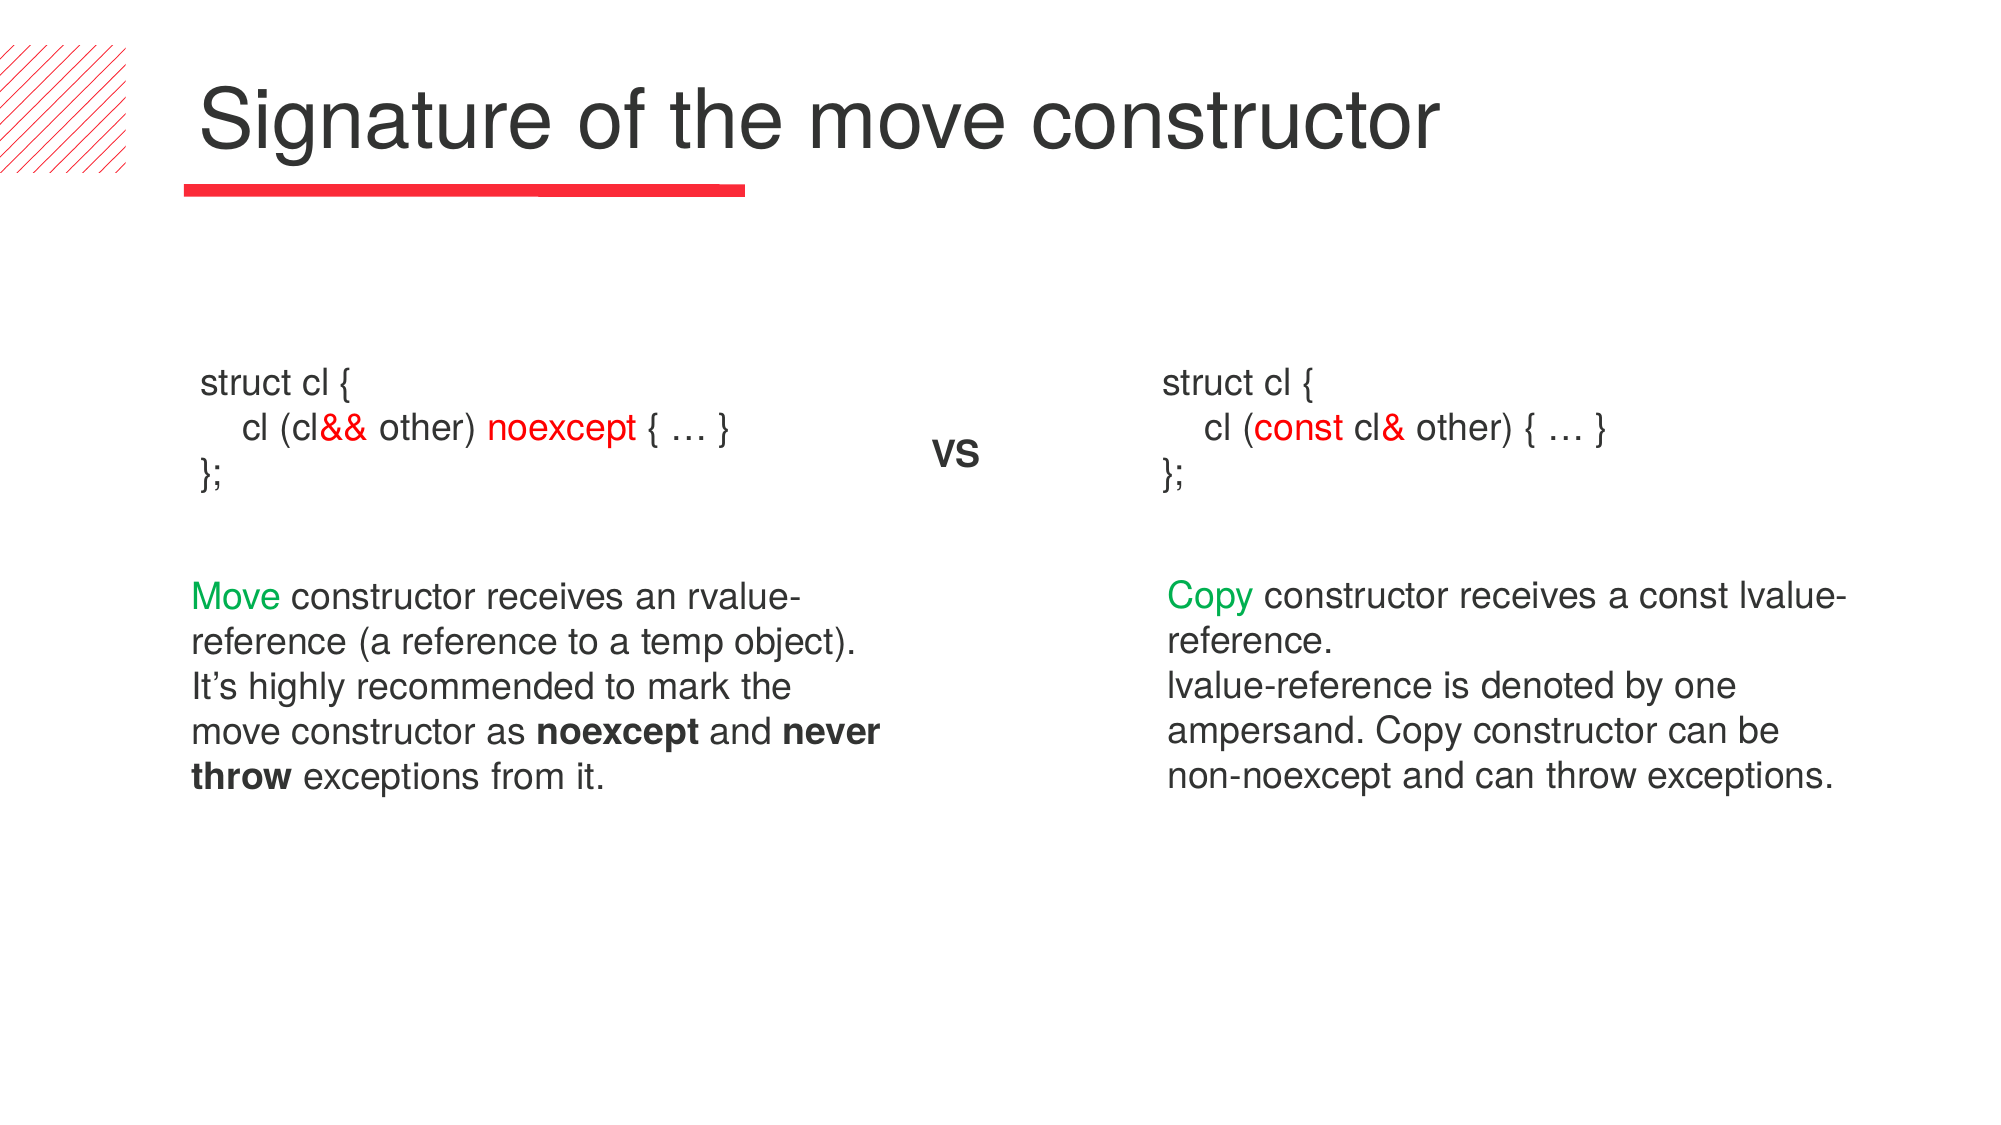

Signature of the move constructor
struct cl {
    cl (cl&& other) noexcept { … }
};
struct cl {
    cl (const cl& other) { … }
};
VS
Copy constructor receives a const lvalue-reference.
lvalue-reference is denoted by one ampersand. Copy constructor can be non-noexcept and can throw exceptions.
Move constructor receives an rvalue-reference (a reference to a temp object).
It’s highly recommended to mark the move constructor as noexcept and never throw exceptions from it.